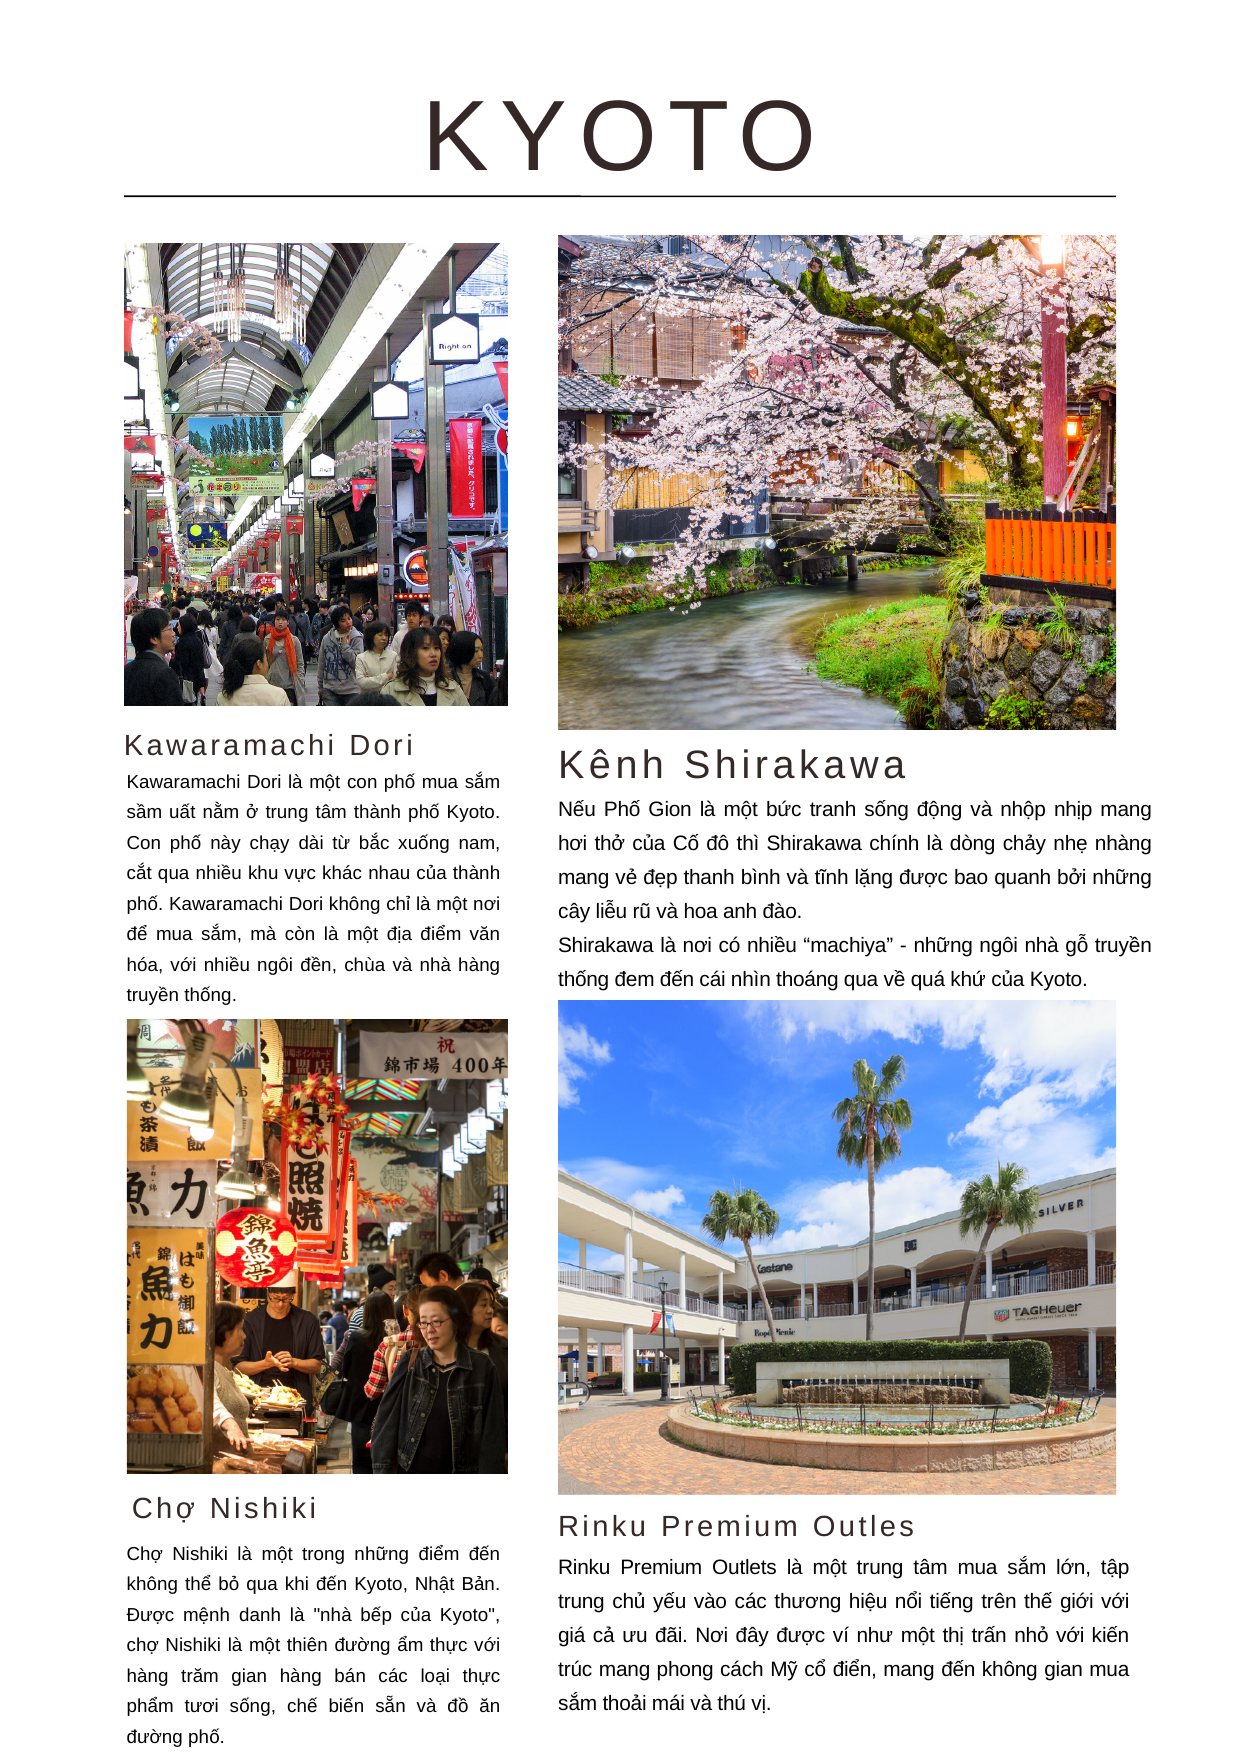

KYOTO

Kawaramachi Dori
Kênh Shirakawa
Kawaramachi Dori là một con phố mua sắm sầm uất nằm ở trung tâm thành phố Kyoto. Con phố này chạy dài từ bắc xuống nam, cắt qua nhiều khu vực khác nhau của thành phố. Kawaramachi Dori không chỉ là một nơi để mua sắm, mà còn là một địa điểm văn hóa, với nhiều ngôi đền, chùa và nhà hàng truyền thống.
Nếu Phố Gion là một bức tranh sống động và nhộp nhịp mang hơi thở của Cố đô thì Shirakawa chính là dòng chảy nhẹ nhàng mang vẻ đẹp thanh bình và tĩnh lặng được bao quanh bởi những cây liễu rũ và hoa anh đào.
Shirakawa là nơi có nhiều “machiya” - những ngôi nhà gỗ truyền thống đem đến cái nhìn thoáng qua về quá khứ của Kyoto.

Chợ Nishiki
Rinku Premium Outles
Chợ Nishiki là một trong những điểm đến không thể bỏ qua khi đến Kyoto, Nhật Bản. Được mệnh danh là "nhà bếp của Kyoto", chợ Nishiki là một thiên đường ẩm thực với hàng trăm gian hàng bán các loại thực phẩm tươi sống, chế biến sẵn và đồ ăn đường phố.
Rinku Premium Outlets là một trung tâm mua sắm lớn, tập trung chủ yếu vào các thương hiệu nổi tiếng trên thế giới với giá cả ưu đãi. Nơi đây được ví như một thị trấn nhỏ với kiến trúc mang phong cách Mỹ cổ điển, mang đến không gian mua sắm thoải mái và thú vị.